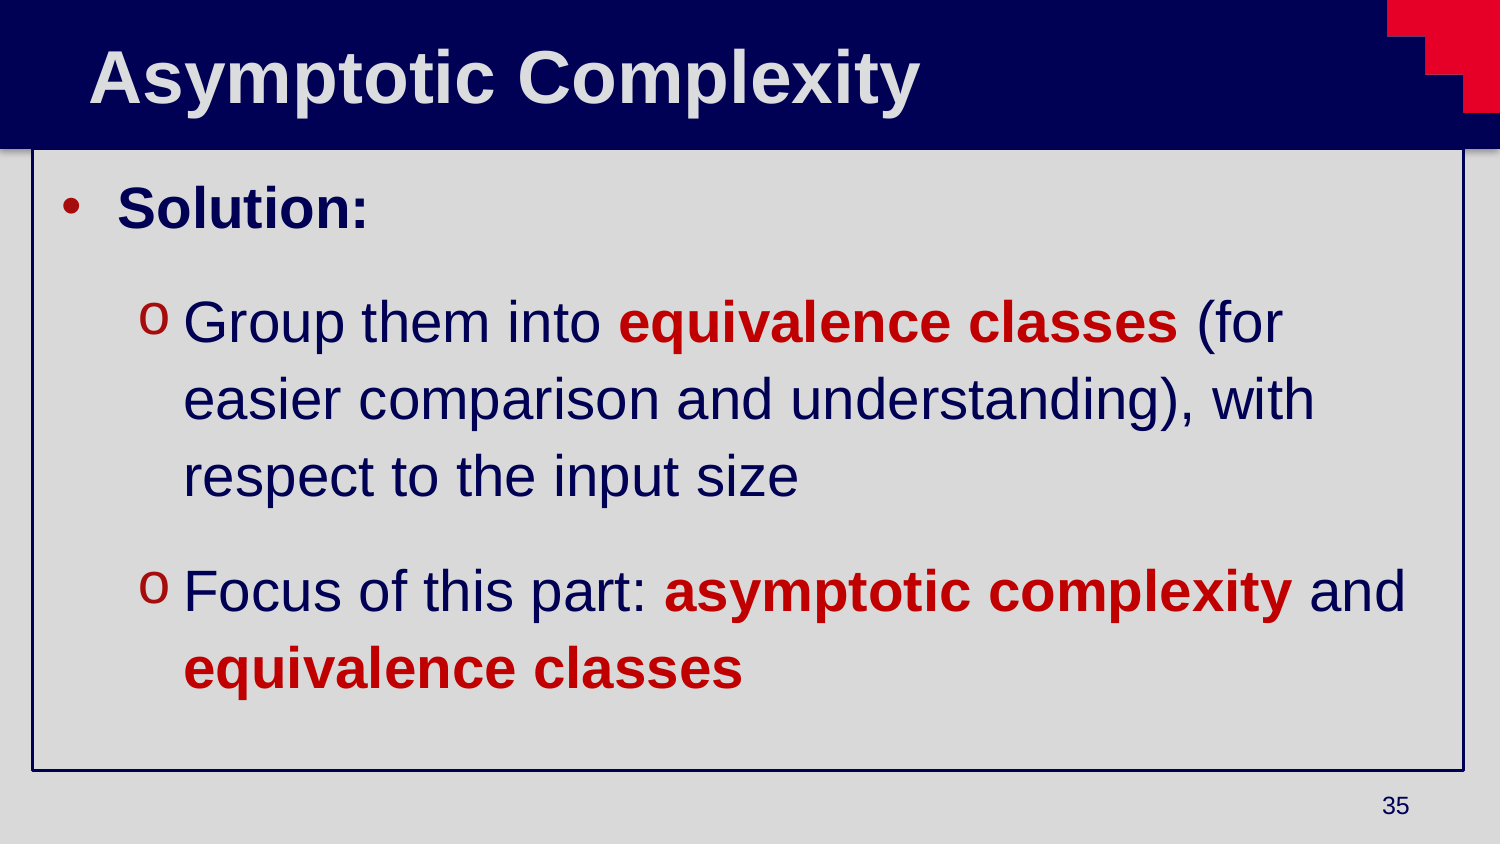

# Asymptotic Complexity
Solution:
Group them into equivalence classes (for easier comparison and understanding), with respect to the input size
Focus of this part: asymptotic complexity and equivalence classes
35